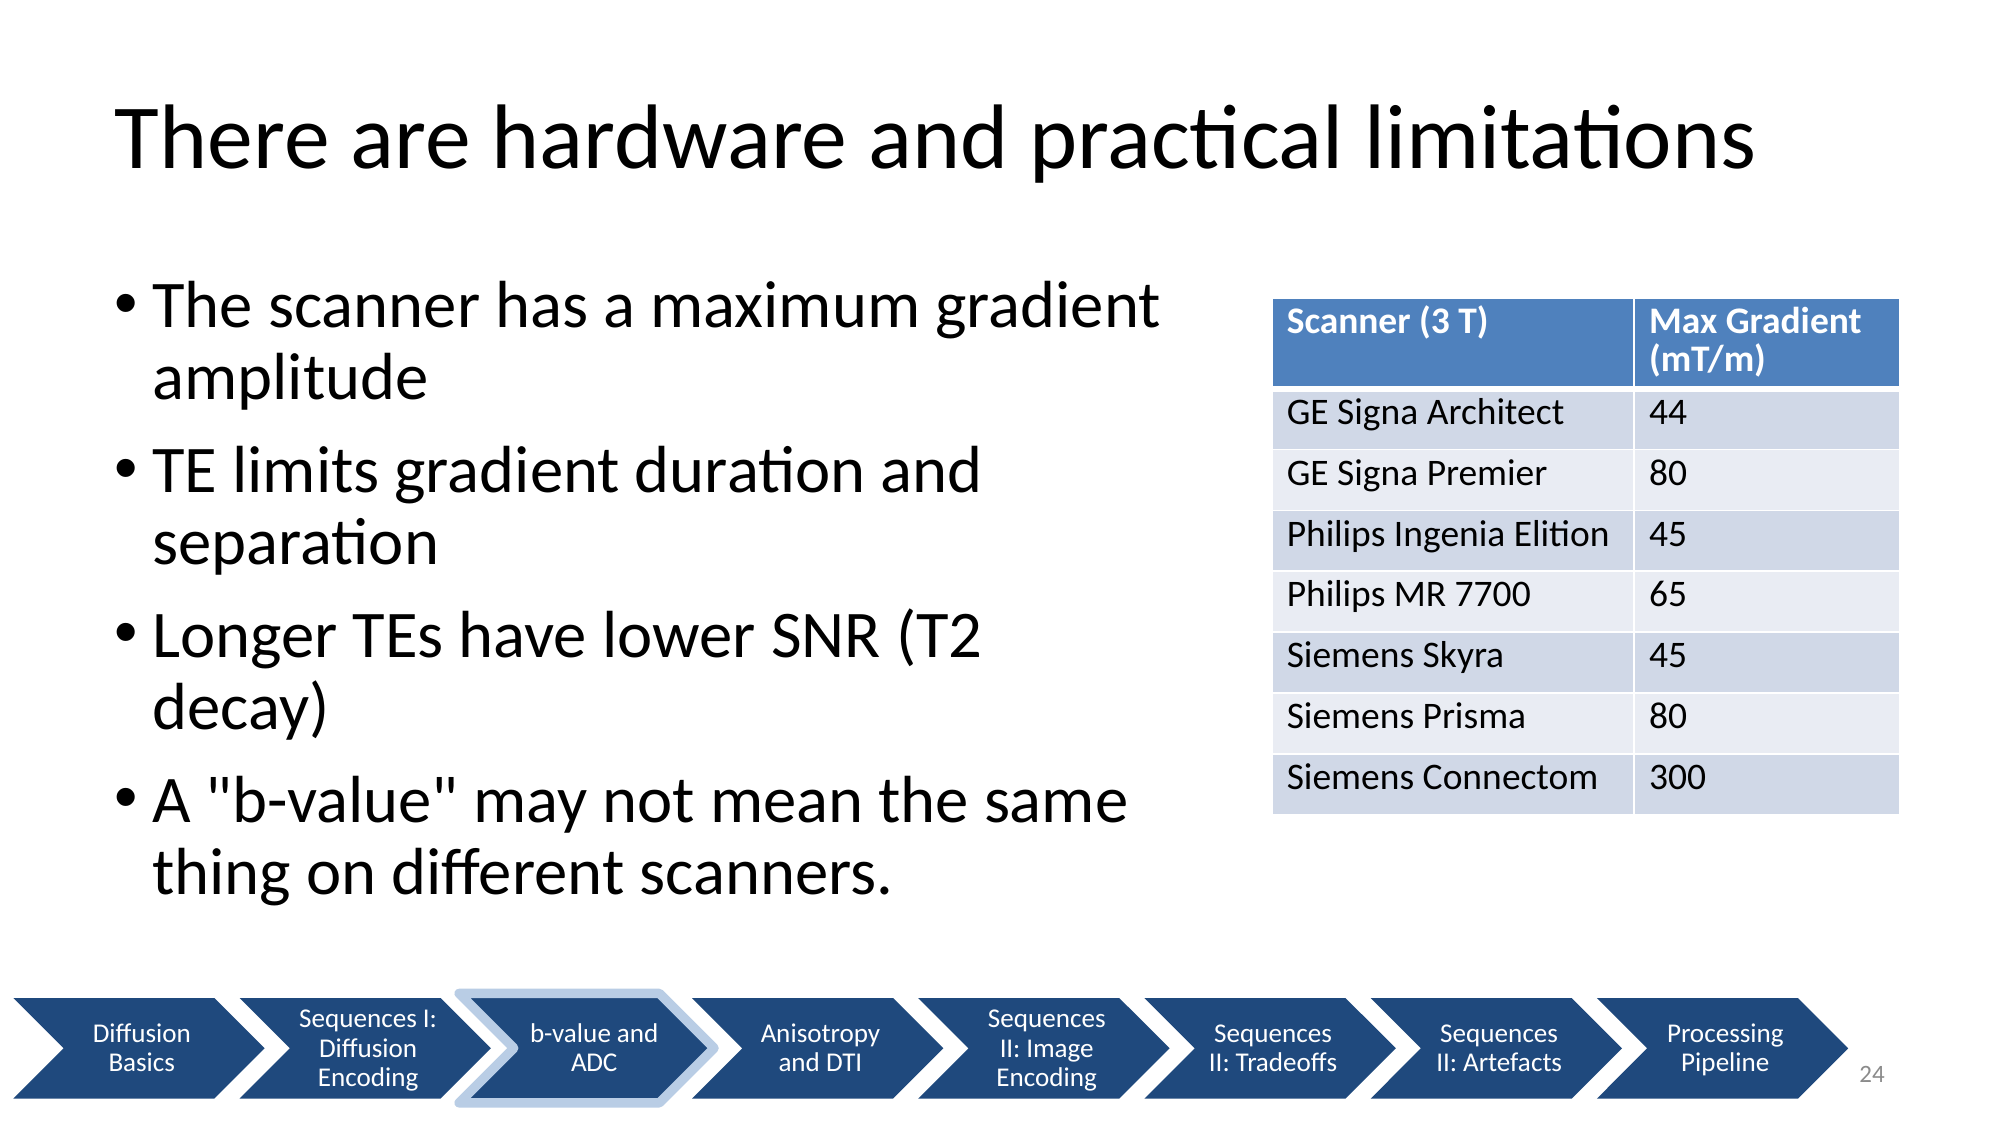

# There are hardware and practical limitations
The scanner has a maximum gradient amplitude
TE limits gradient duration and separation
Longer TEs have lower SNR (T2 decay)
A "b-value" may not mean the same thing on different scanners.
| Scanner (3 T) | Max Gradient (mT/m) |
| --- | --- |
| GE Signa Architect | 44 |
| GE Signa Premier | 80 |
| Philips Ingenia Elition | 45 |
| Philips MR 7700 | 65 |
| Siemens Skyra | 45 |
| Siemens Prisma | 80 |
| Siemens Connectom | 300 |
Diffusion Basics
Sequences I: Diffusion Encoding
b-value and ADC
Anisotropy and DTI
Sequences II: Image Encoding
Sequences II: Tradeoffs
Sequences II: Artefacts
Processing Pipeline

24